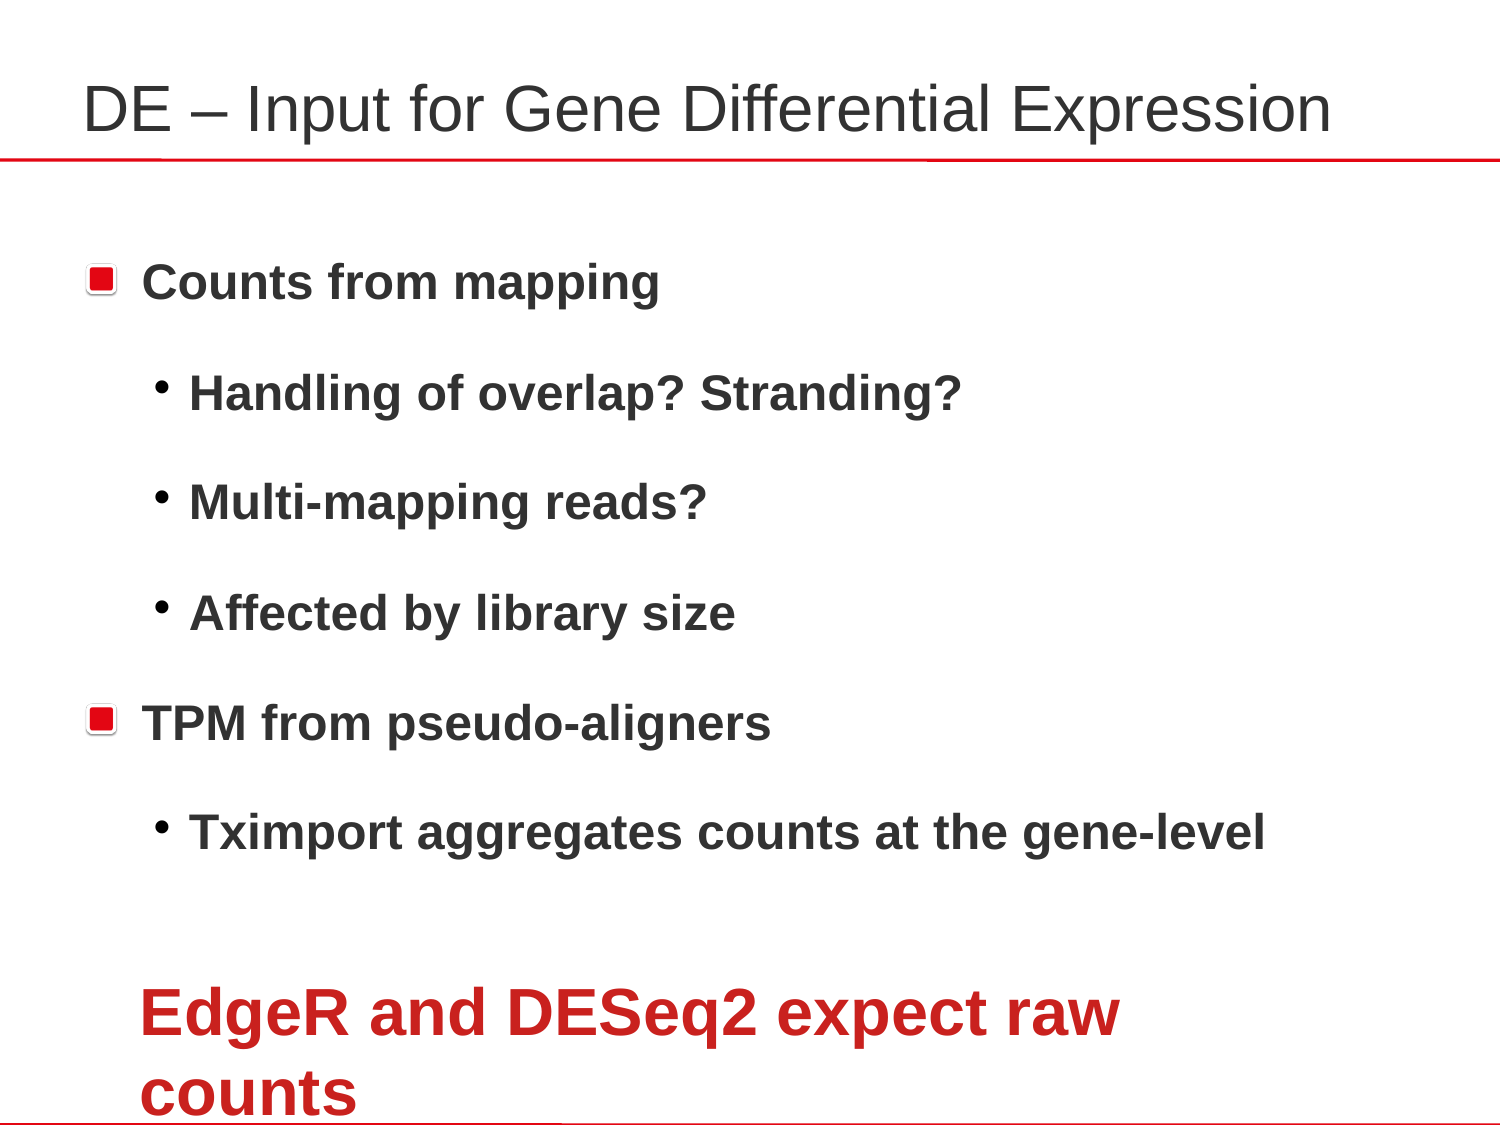

DE – Input for Gene Differential Expression

Counts from mapping
Handling of overlap? Stranding?
Multi-mapping reads?
Affected by library size
TPM from pseudo-aligners
Tximport aggregates counts at the gene-level

EdgeR and DESeq2 expect raw counts